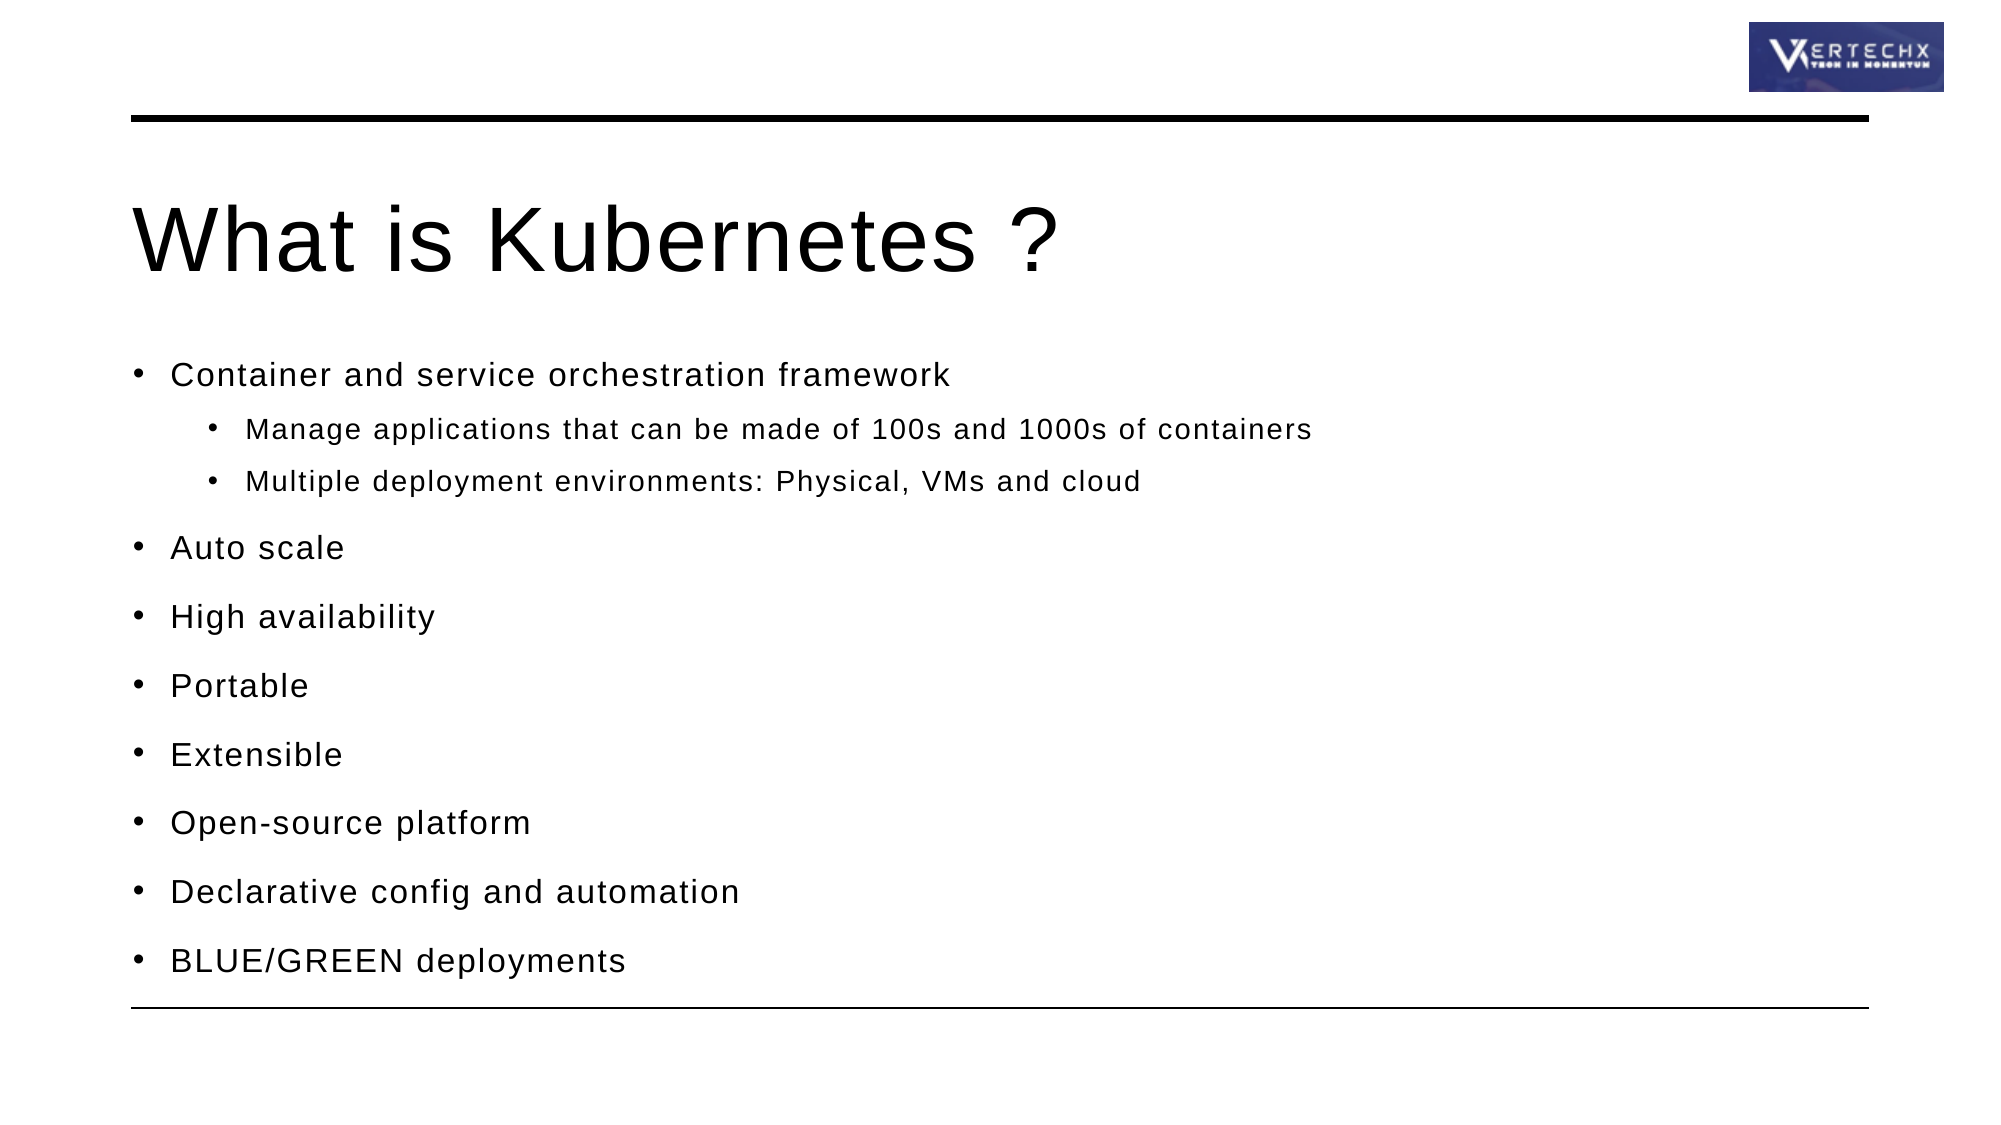

# What is Kubernetes ?
Container and service orchestration framework
Manage applications that can be made of 100s and 1000s of containers
Multiple deployment environments: Physical, VMs and cloud
Auto scale
High availability
Portable
Extensible
Open-source platform
Declarative config and automation
BLUE/GREEN deployments